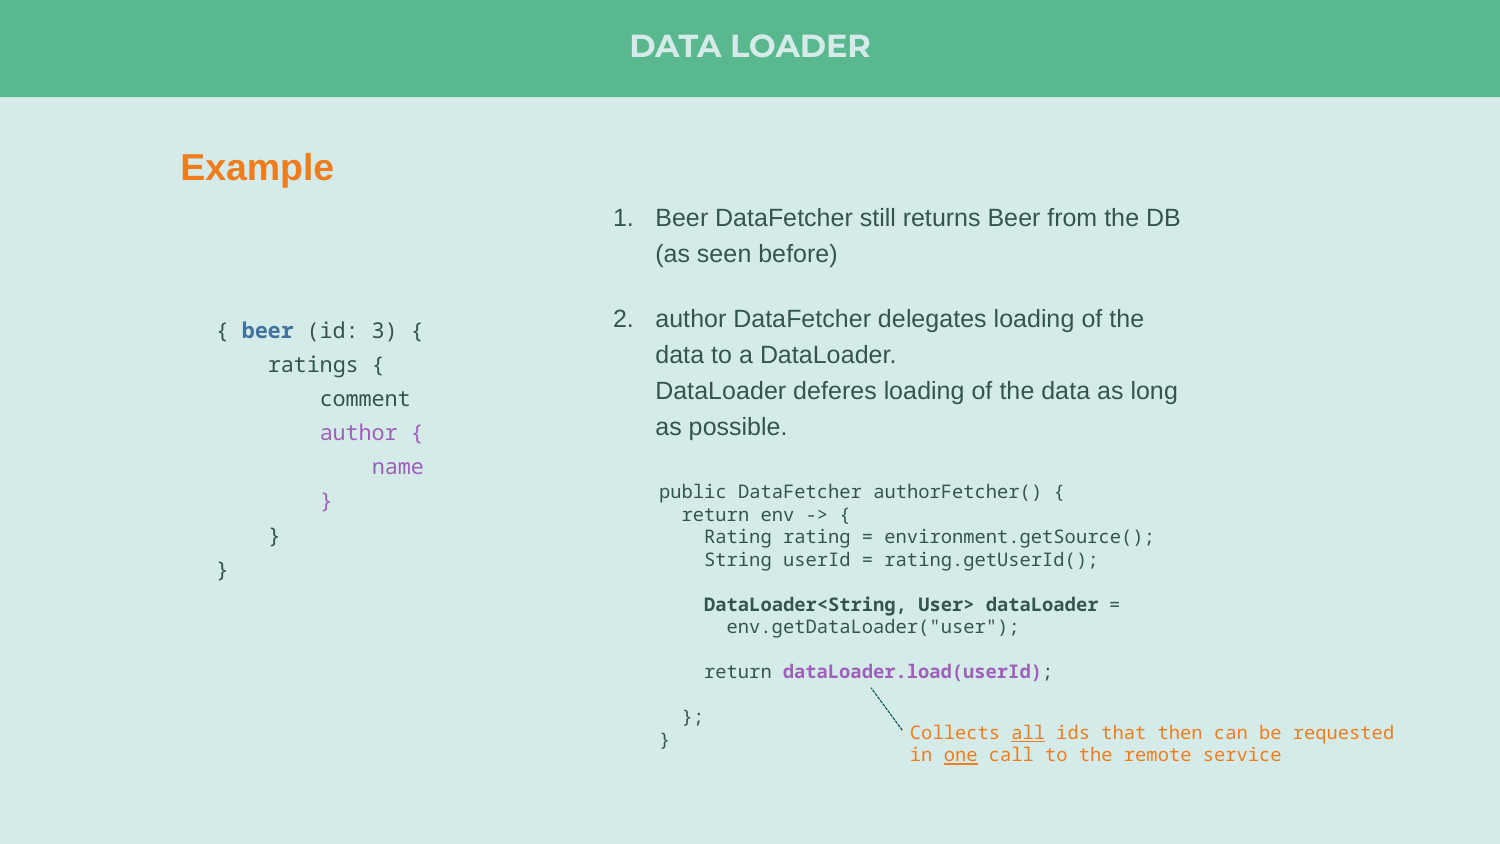

Data Loader
Example
Beer DataFetcher still returns Beer from the DB (as seen before)
author DataFetcher delegates loading of the data to a DataLoader.
DataLoader deferes loading of the data as long as possible.
{ beer (id: 3) {
    ratings {
        comment
        author {
            name
        }
    }
}
public DataFetcher authorFetcher() {
  return env -> {
    Rating rating = environment.getSource();
    String userId = rating.getUserId();

    DataLoader<String, User> dataLoader =
      env.getDataLoader("user");

    return dataLoader.load(userId);

  };
}
Collects all ids that then can be requested in one call to the remote service